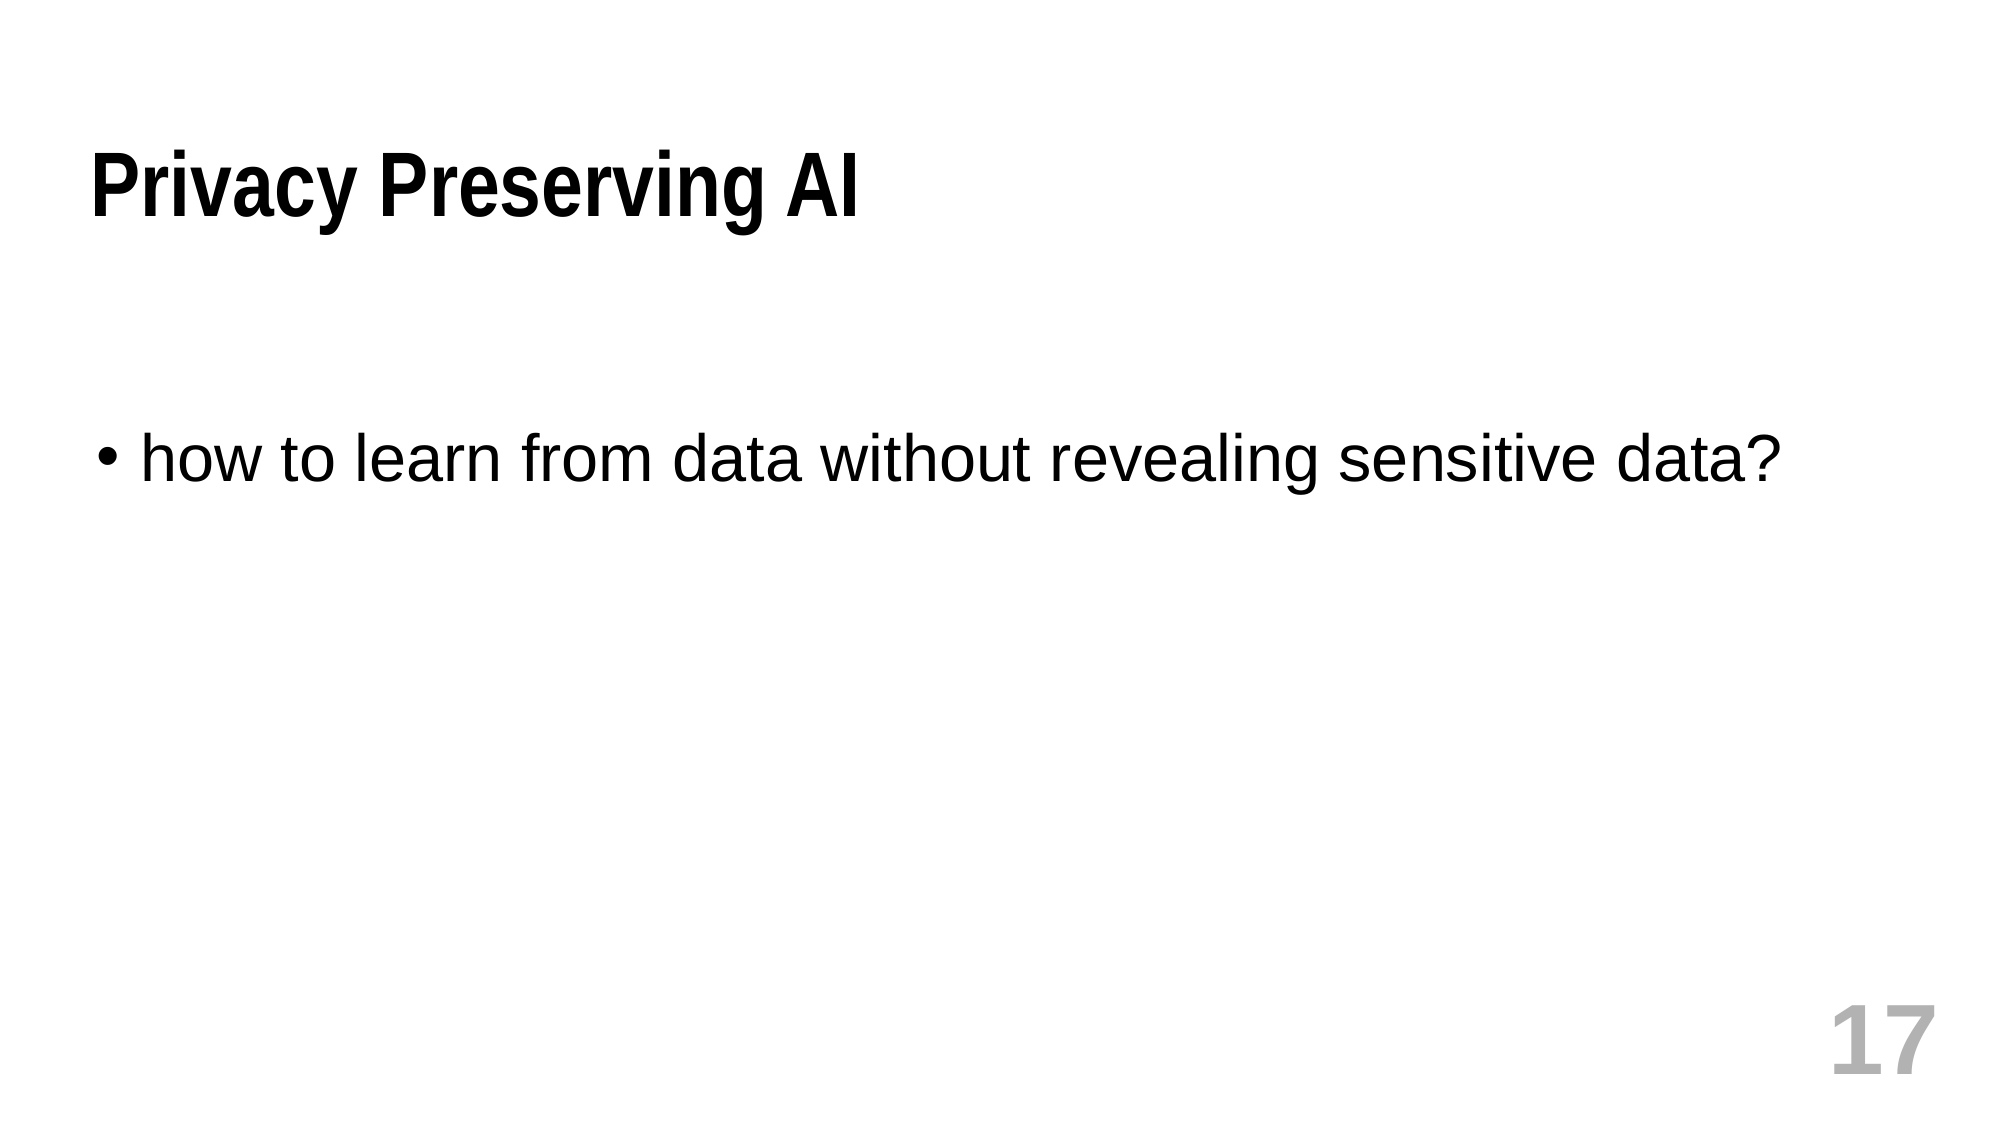

# Privacy Preserving AI
how to learn from data without revealing sensitive data?
17